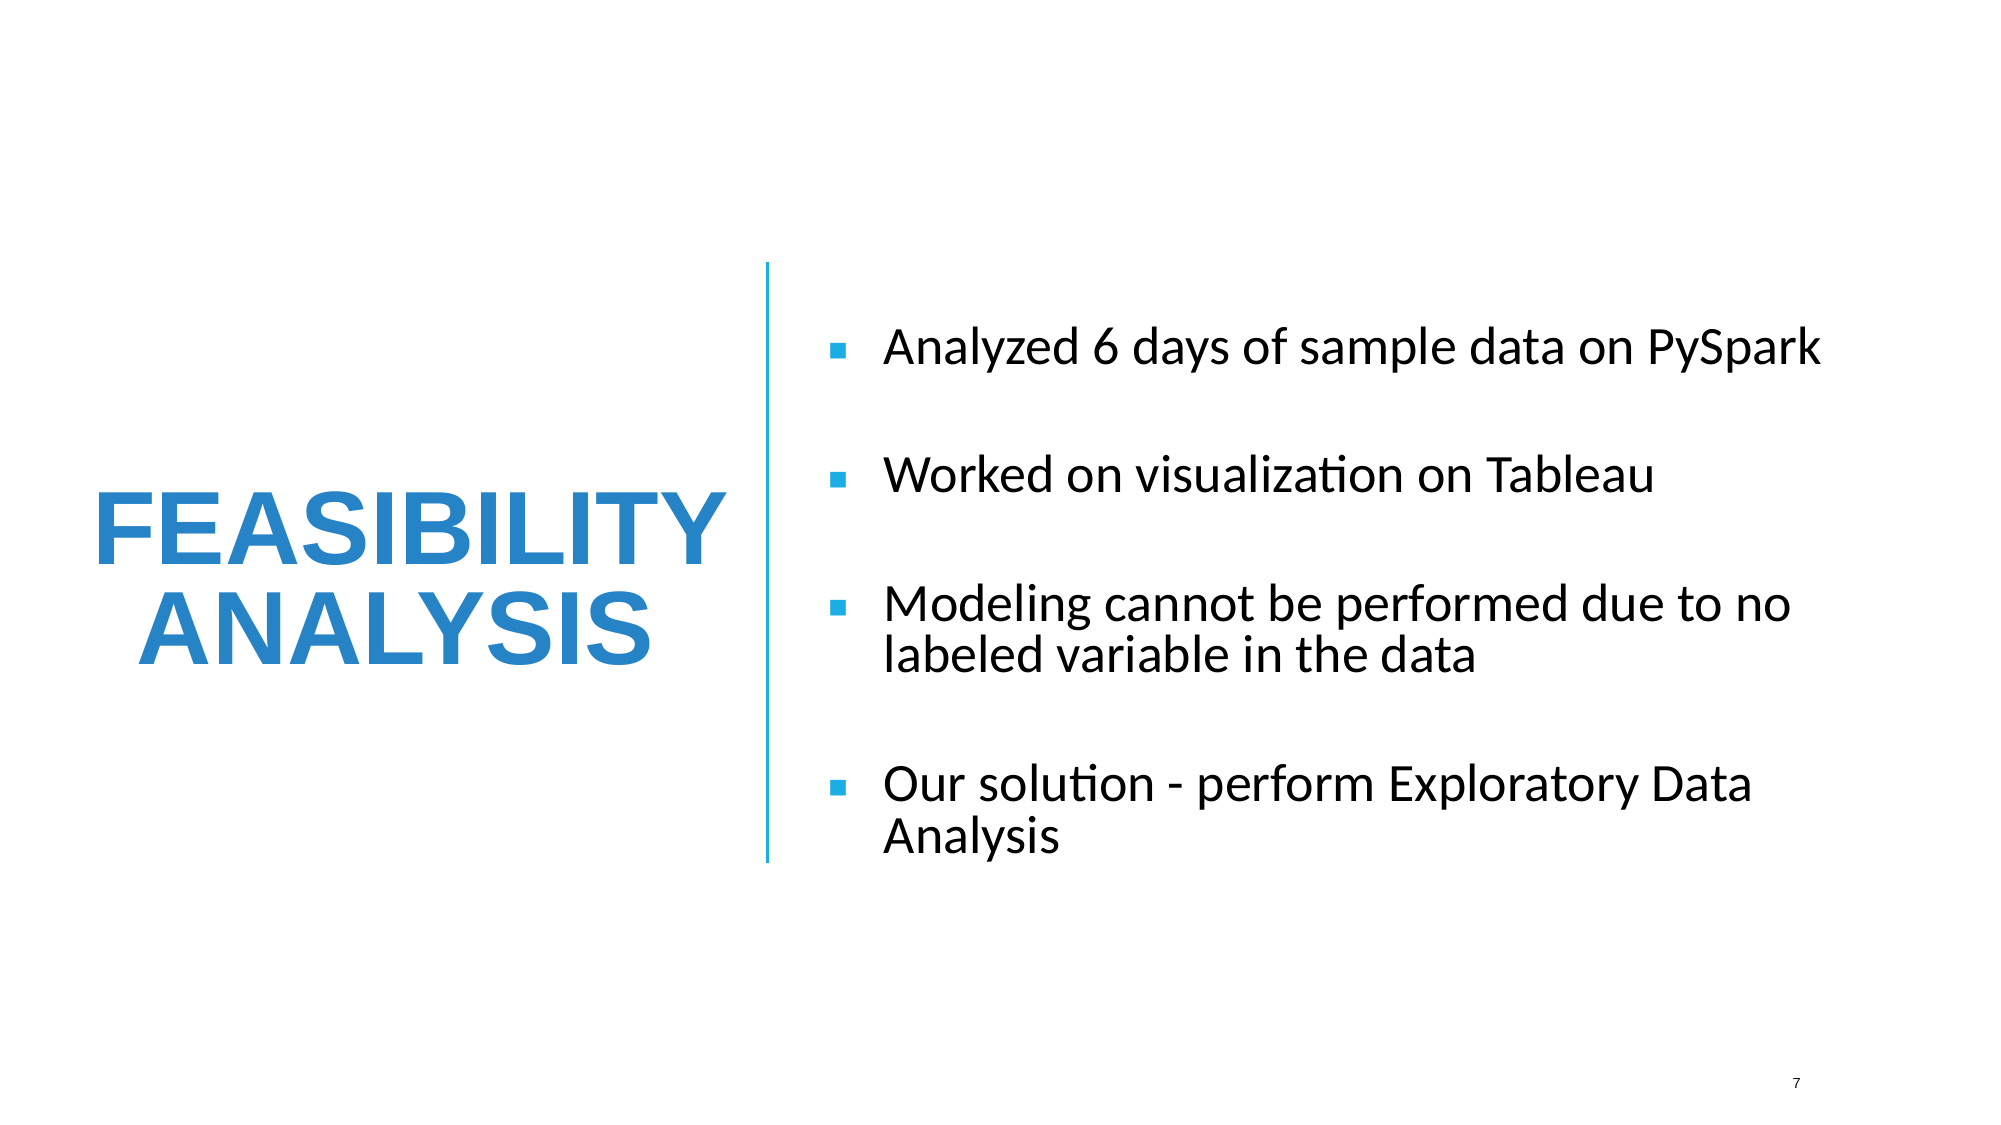

# FEASIBILITY ANALYSIS

Analyzed 6 days of sample data on PySpark

Worked on visualization on Tableau

Modeling cannot be performed due to no labeled variable in the data

Our solution - perform Exploratory Data Analysis

7